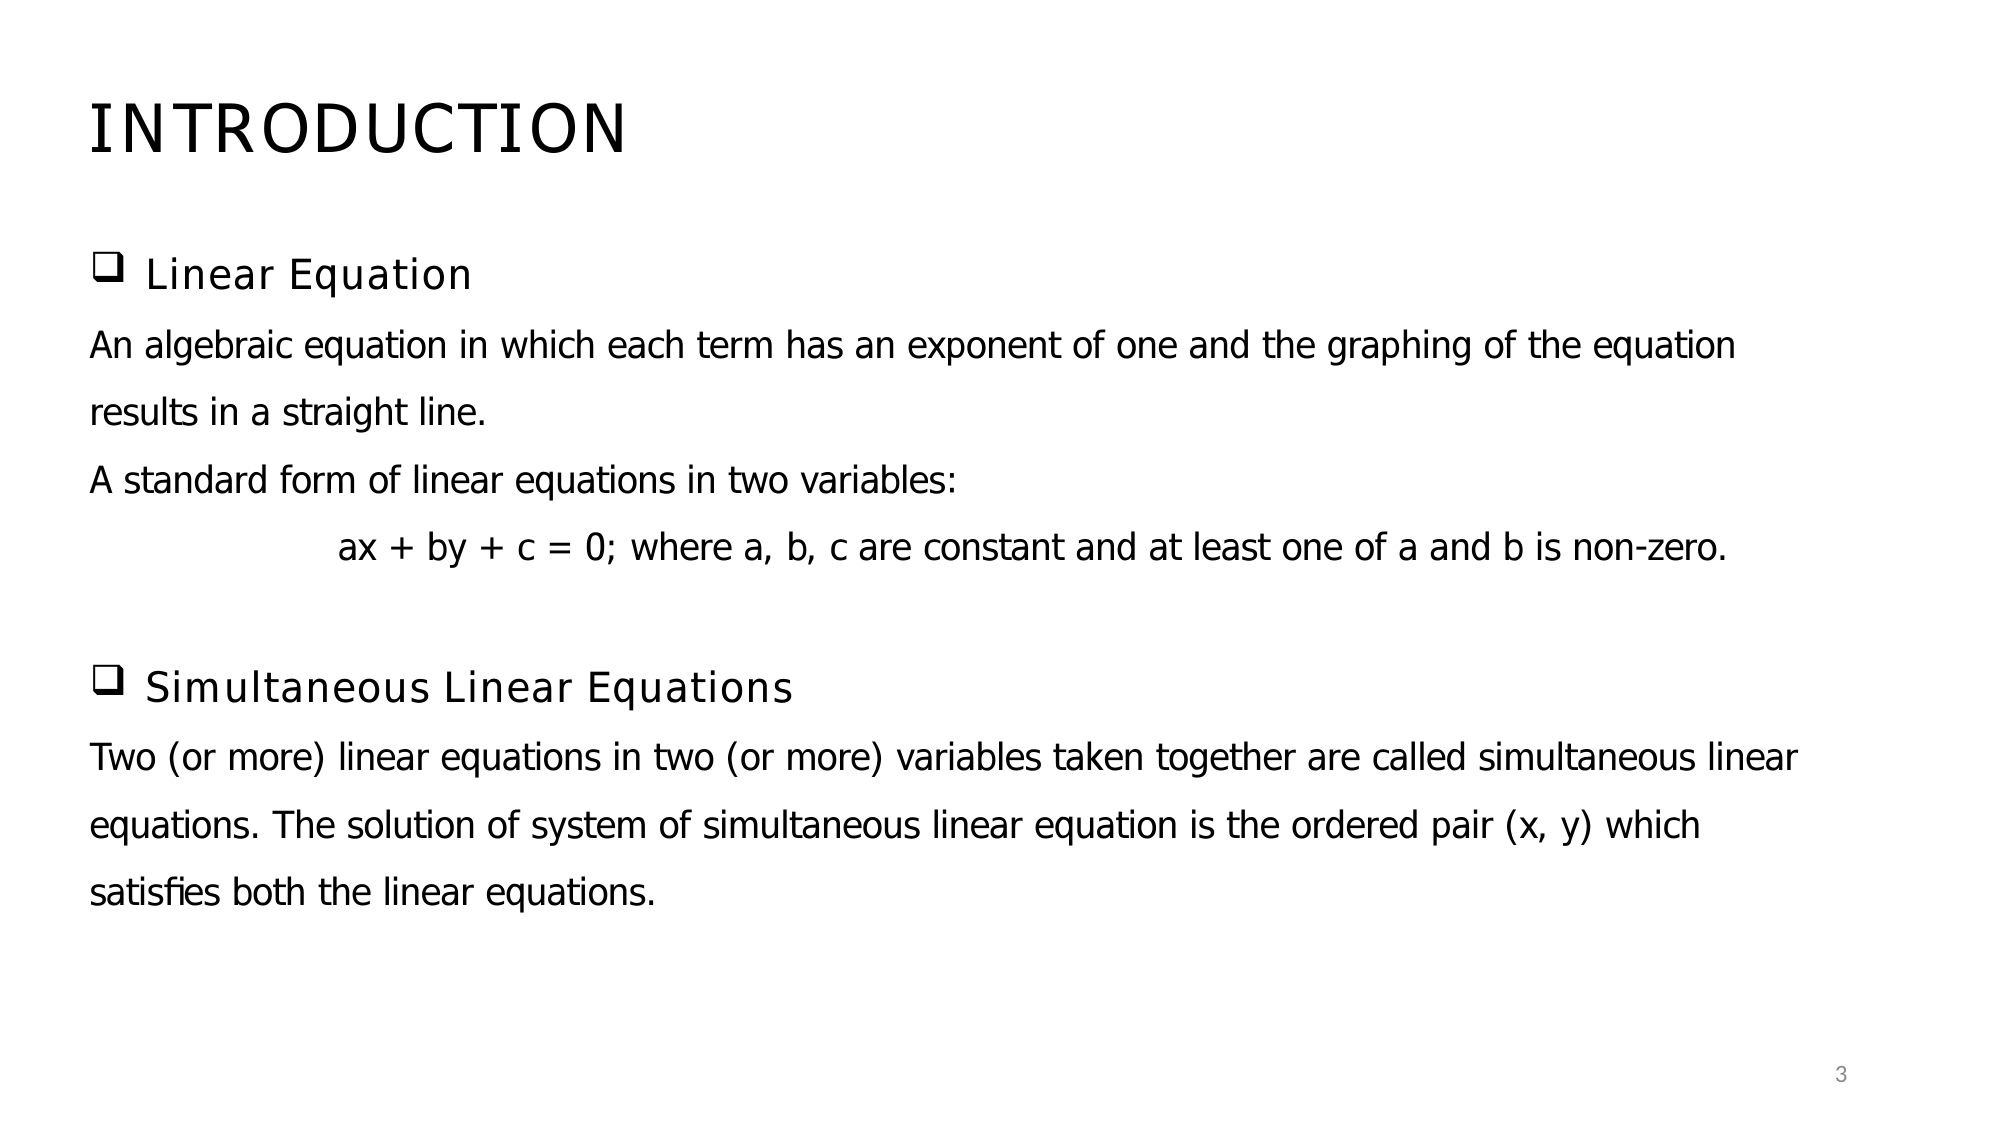

INTRODUCTION
Linear Equation
An algebraic equation in which each term has an exponent of one and the graphing of the equation results in a straight line.
A standard form of linear equations in two variables:
	ax + by + c = 0; where a, b, c are constant and at least one of a and b is non-zero.

Simultaneous Linear Equations
Two (or more) linear equations in two (or more) variables taken together are called simultaneous linear equations. The solution of system of simultaneous linear equation is the ordered pair (x, y) which satisfies both the linear equations.
3